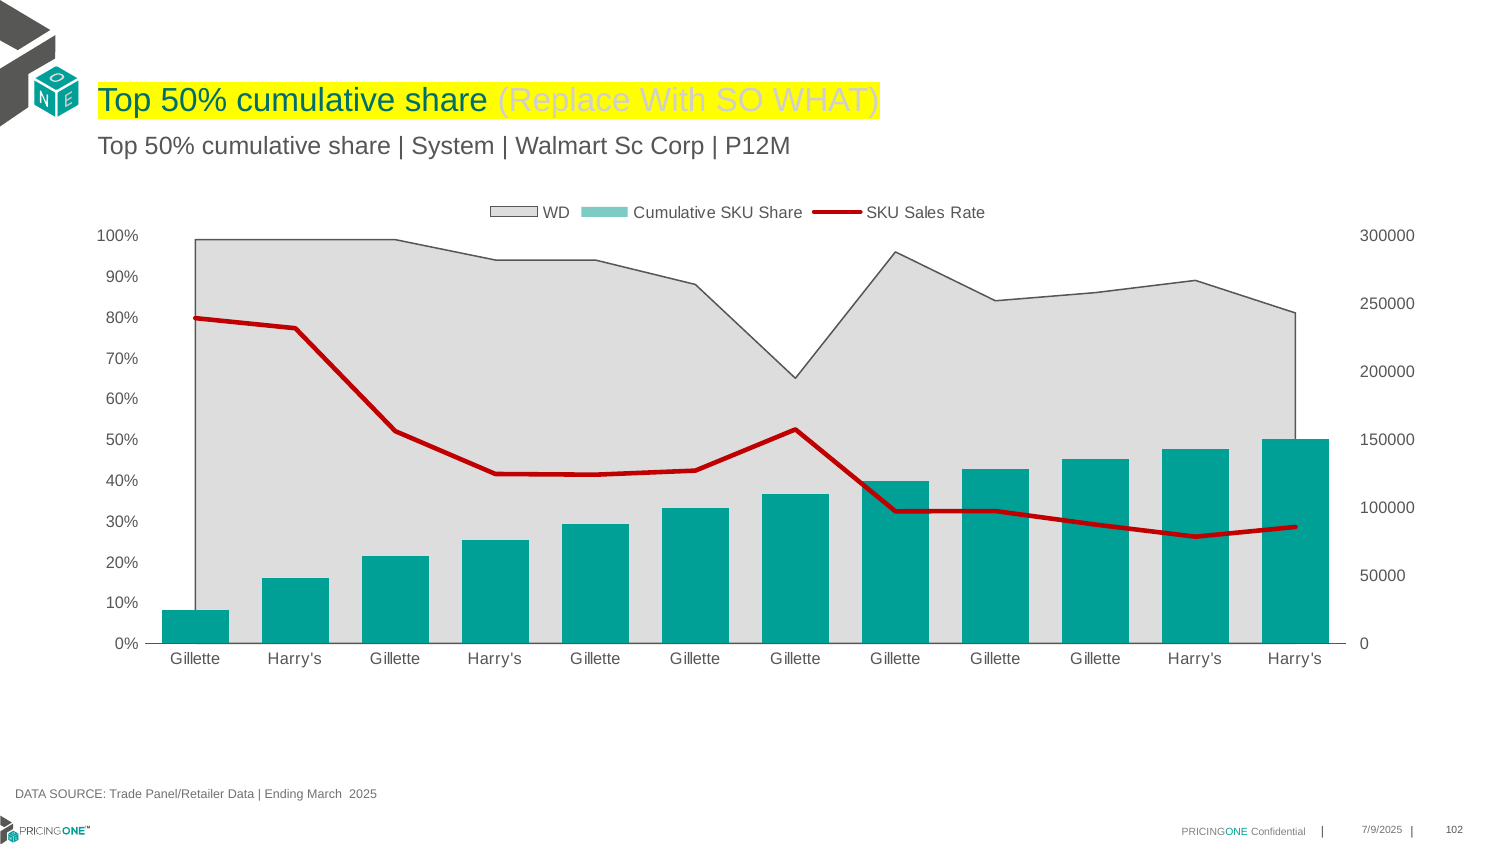

# Top 50% cumulative share (Replace With SO WHAT)
Top 50% cumulative share | System | Walmart Sc Corp | P12M

### Chart

| Category | WD | Cumulative SKU Share | SKU Sales Rate |
|---|---|---|---|
| Gillette | 0.99 | 0.08132914685494155 | 239240.52525252526 |
| Harry's | 0.99 | 0.1601386359625439 | 231828.61616161617 |
| Gillette | 0.99 | 0.21319131460999152 | 156061.52525252526 |
| Harry's | 0.94 | 0.25340672163864714 | 124591.47872340426 |
| Gillette | 0.94 | 0.2934486525806396 | 124054.03191489361 |
| Gillette | 0.88 | 0.3318445385739548 | 127064.94318181818 |
| Gillette | 0.65 | 0.3669724400168744 | 157384.72307692308 |
| Gillette | 0.96 | 0.3989803403898188 | 97097.86458333333 |
| Gillette | 0.84 | 0.4270310939574745 | 97249.85714285714 |
| Gillette | 0.86 | 0.4528126896589898 | 87304.18604651163 |
| Harry's | 0.89 | 0.47676633088753906 | 78380.0 |
| Harry's | 0.81 | 0.5005710649407489 | 85585.86419753087 |
DATA SOURCE: Trade Panel/Retailer Data | Ending March  2025

7/9/2025
102